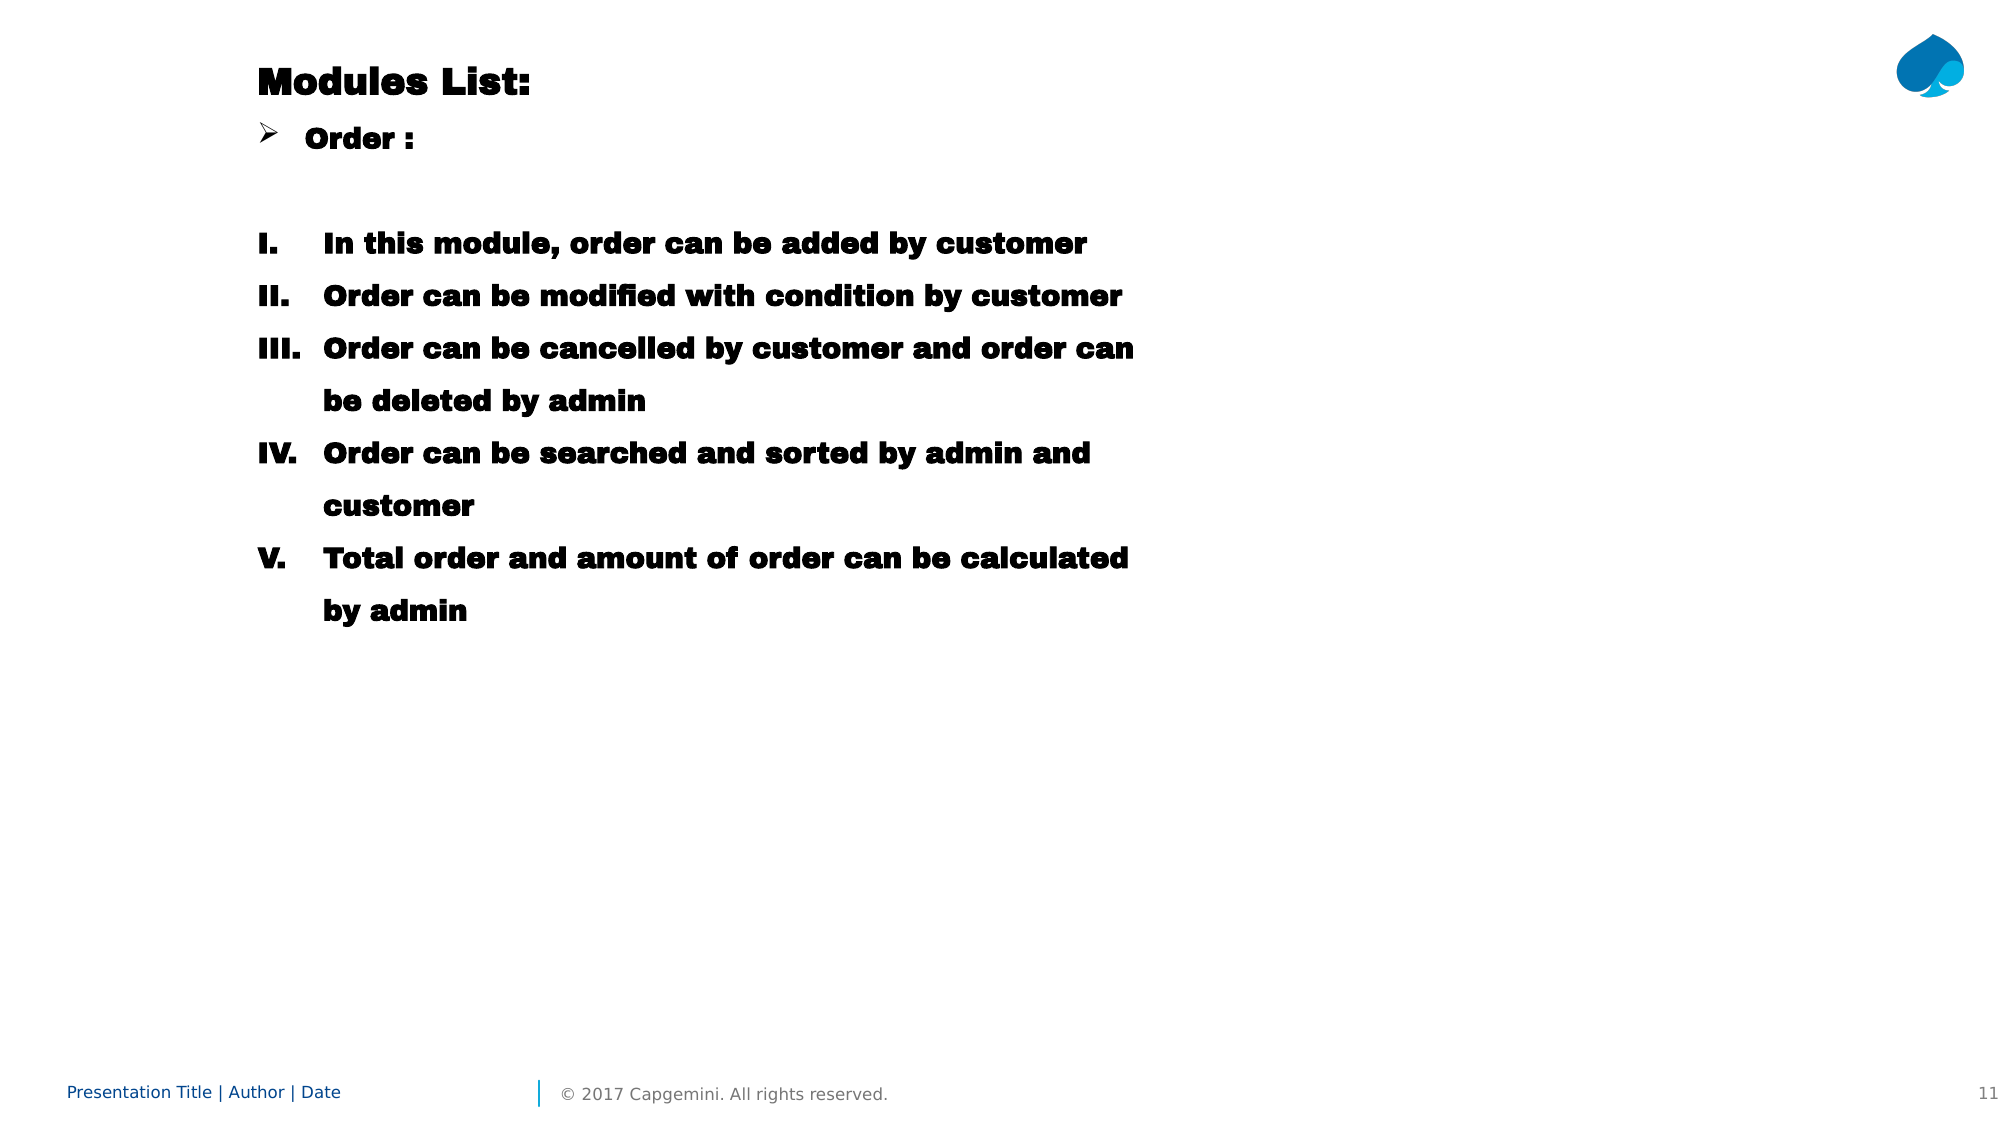

Modules List:
Order :

In this module, order can be added by customer
Order can be modified with condition by customer
Order can be cancelled by customer and order can be deleted by admin
Order can be searched and sorted by admin and customer
Total order and amount of order can be calculated by admin